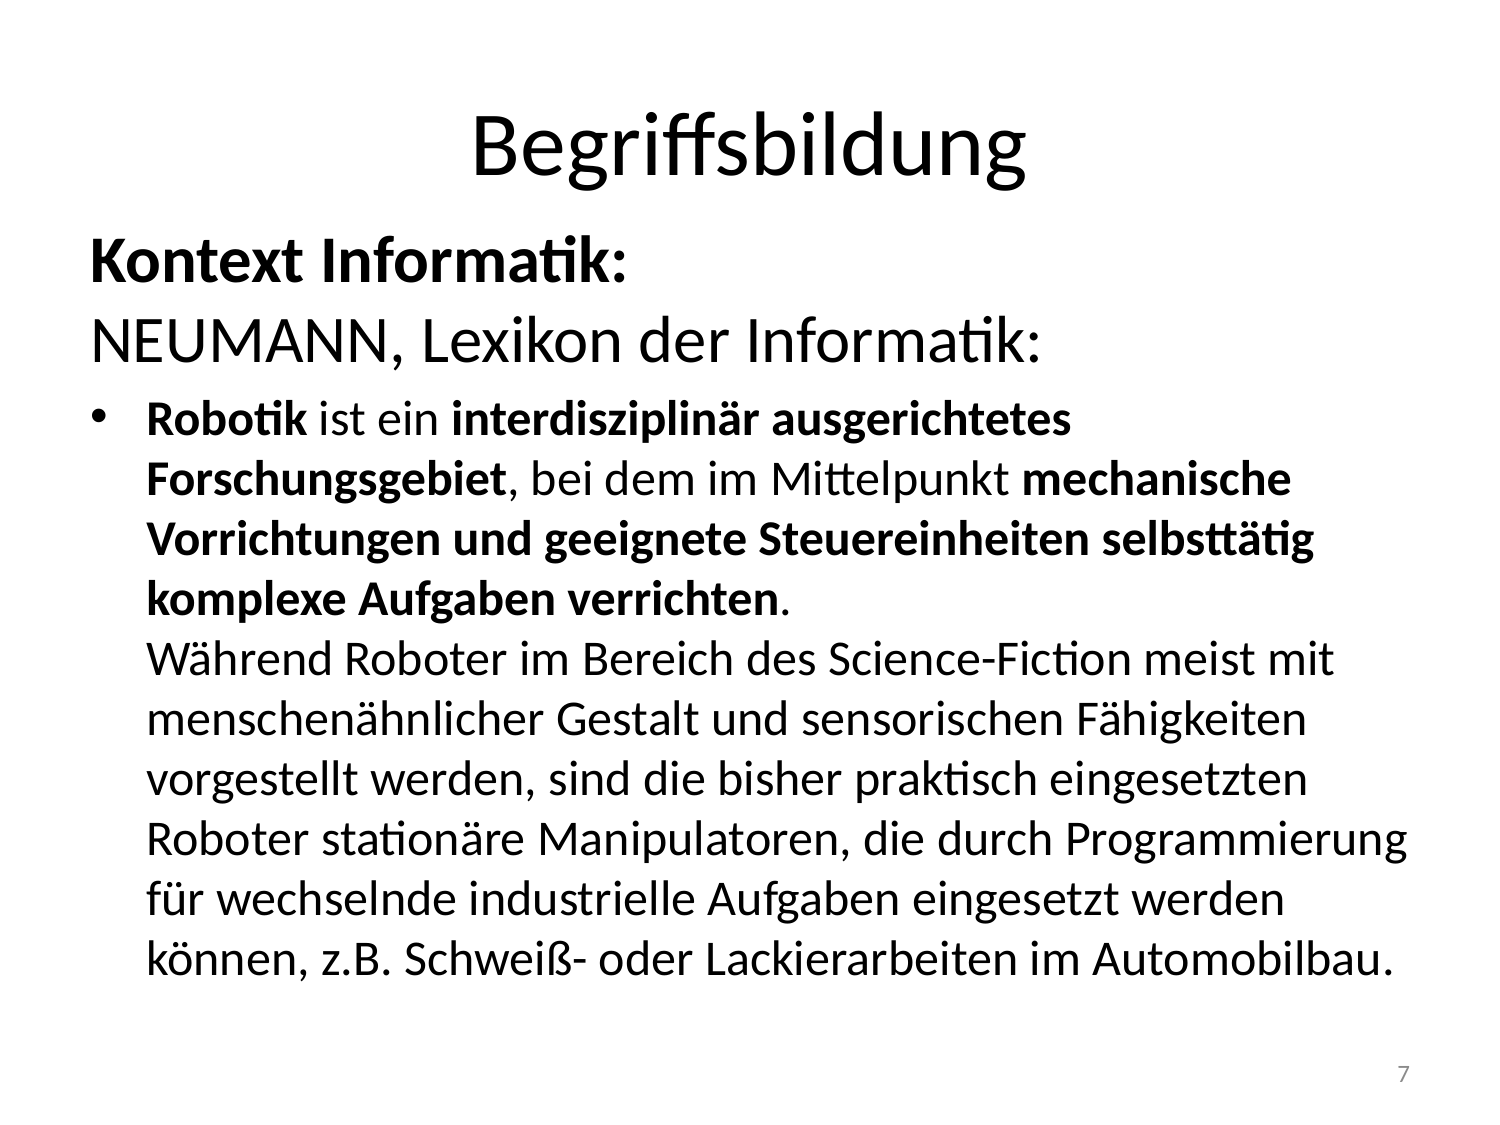

# Begriffsbildung
Kontext Informatik:
NEUMANN, Lexikon der Informatik:
Robotik ist ein interdisziplinär ausgerichtetes Forschungsgebiet, bei dem im Mittelpunkt mechanische Vorrichtungen und geeignete Steuereinheiten selbsttätig komplexe Aufgaben verrichten.
Während Roboter im Bereich des Science-Fiction meist mit menschenähnlicher Gestalt und sensorischen Fähigkeiten vorgestellt werden, sind die bisher praktisch eingesetzten Roboter stationäre Manipulatoren, die durch Programmierung für wechselnde industrielle Aufgaben eingesetzt werden können, z.B. Schweiß- oder Lackierarbeiten im Automobilbau.
7